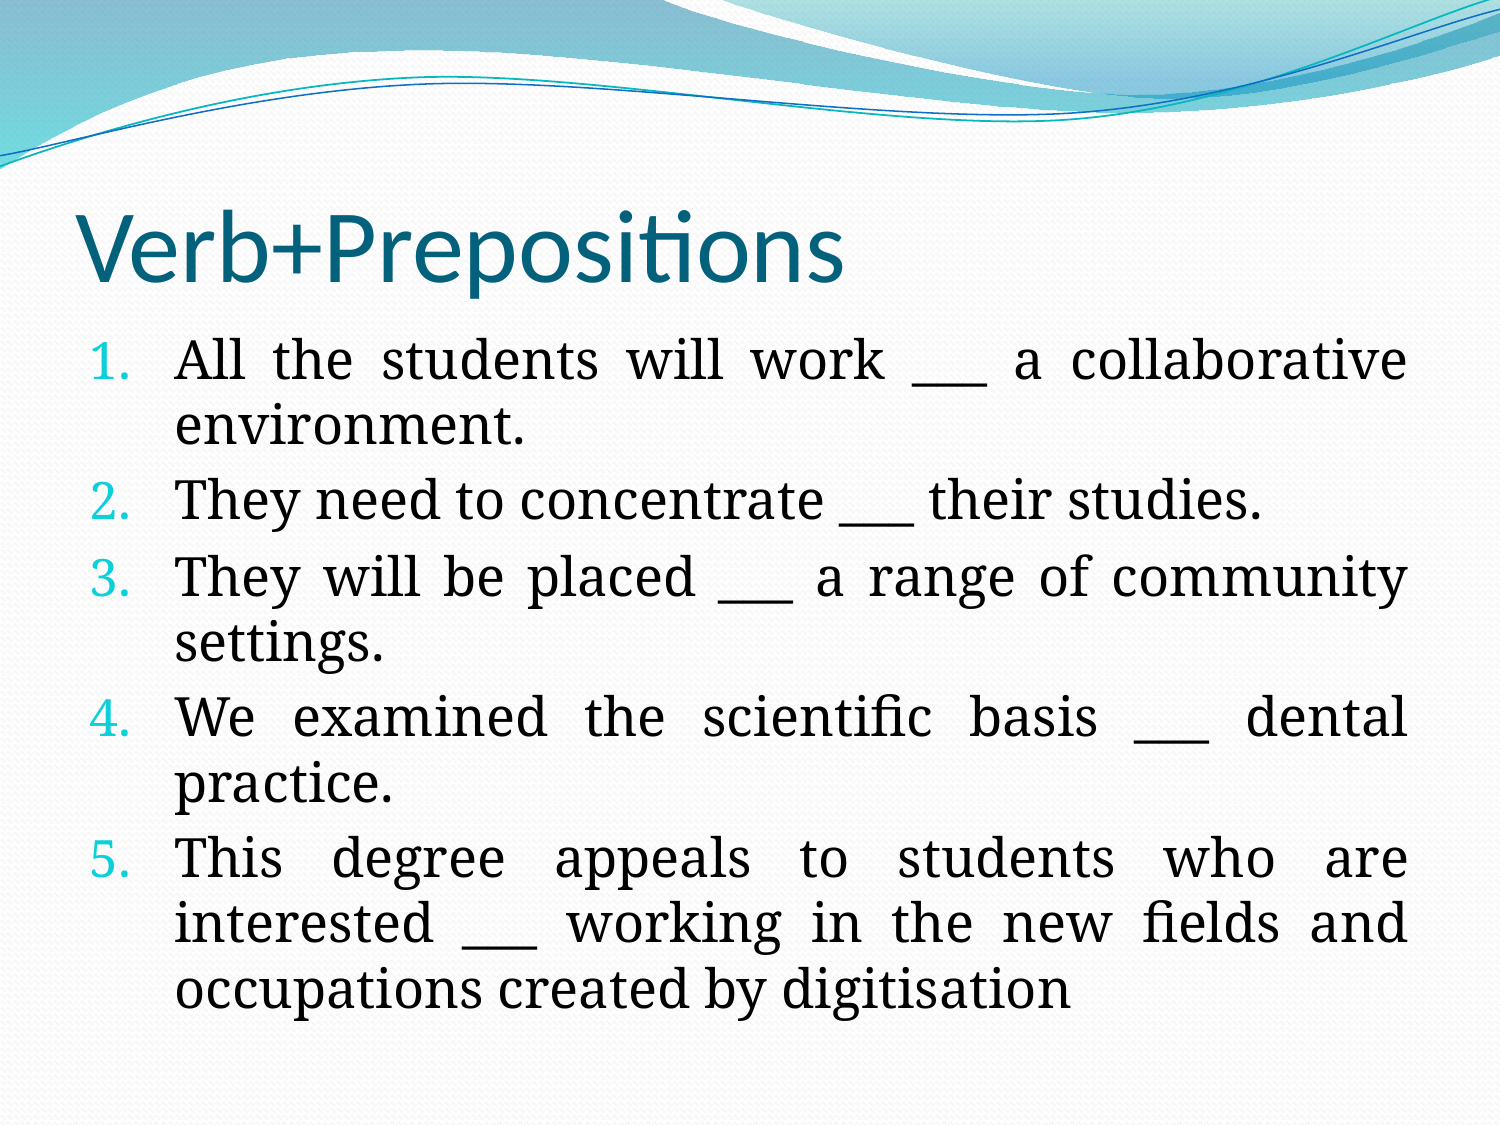

# Verb+Prepositions
All the students will work ___ a collaborative environment.
They need to concentrate ___ their studies.
They will be placed ___ a range of community settings.
We examined the scientific basis ___ dental practice.
This degree appeals to students who are interested ___ working in the new fields and occupations created by digitisation